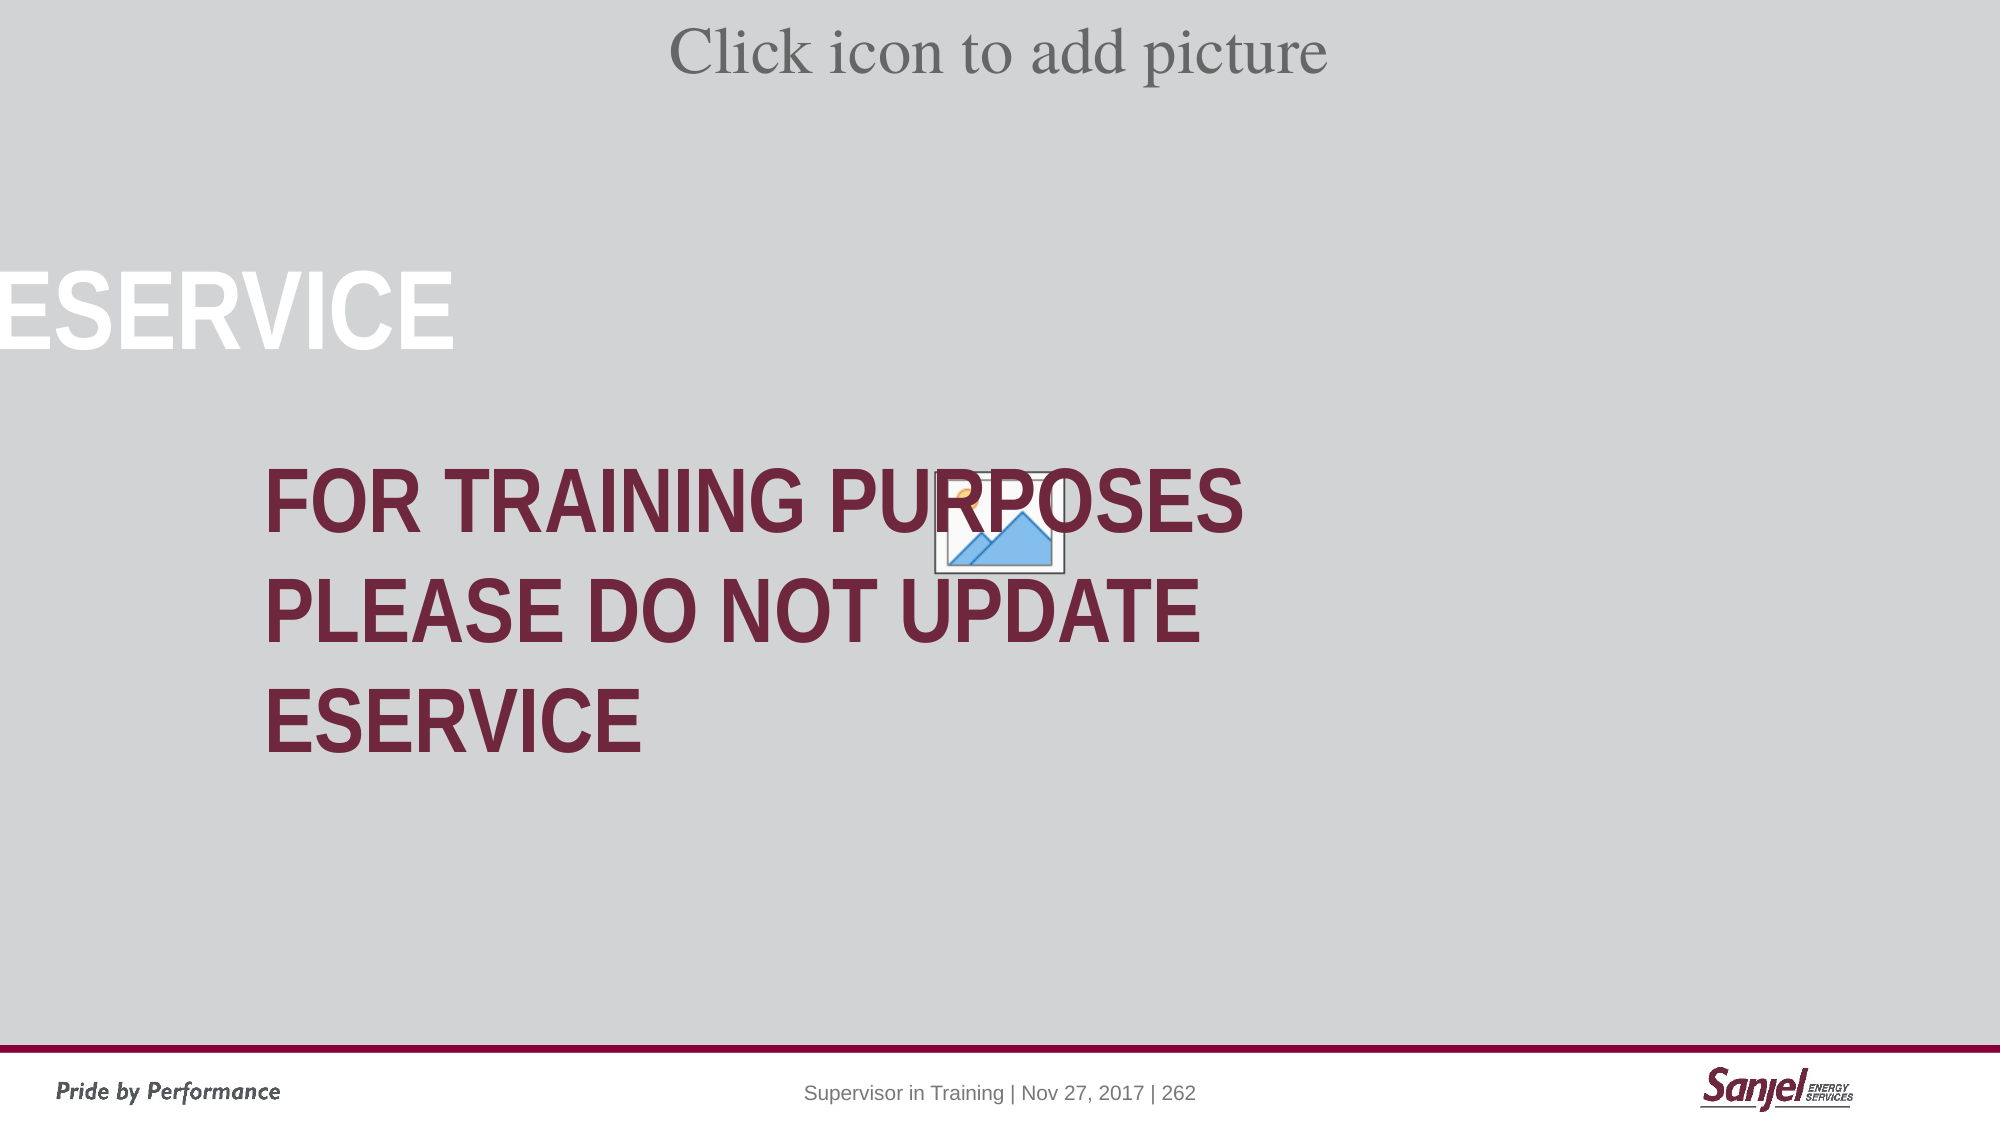

# eService
FOR TRAINING PURPOSES PLEASE DO NOT UPDATE ESERVICE